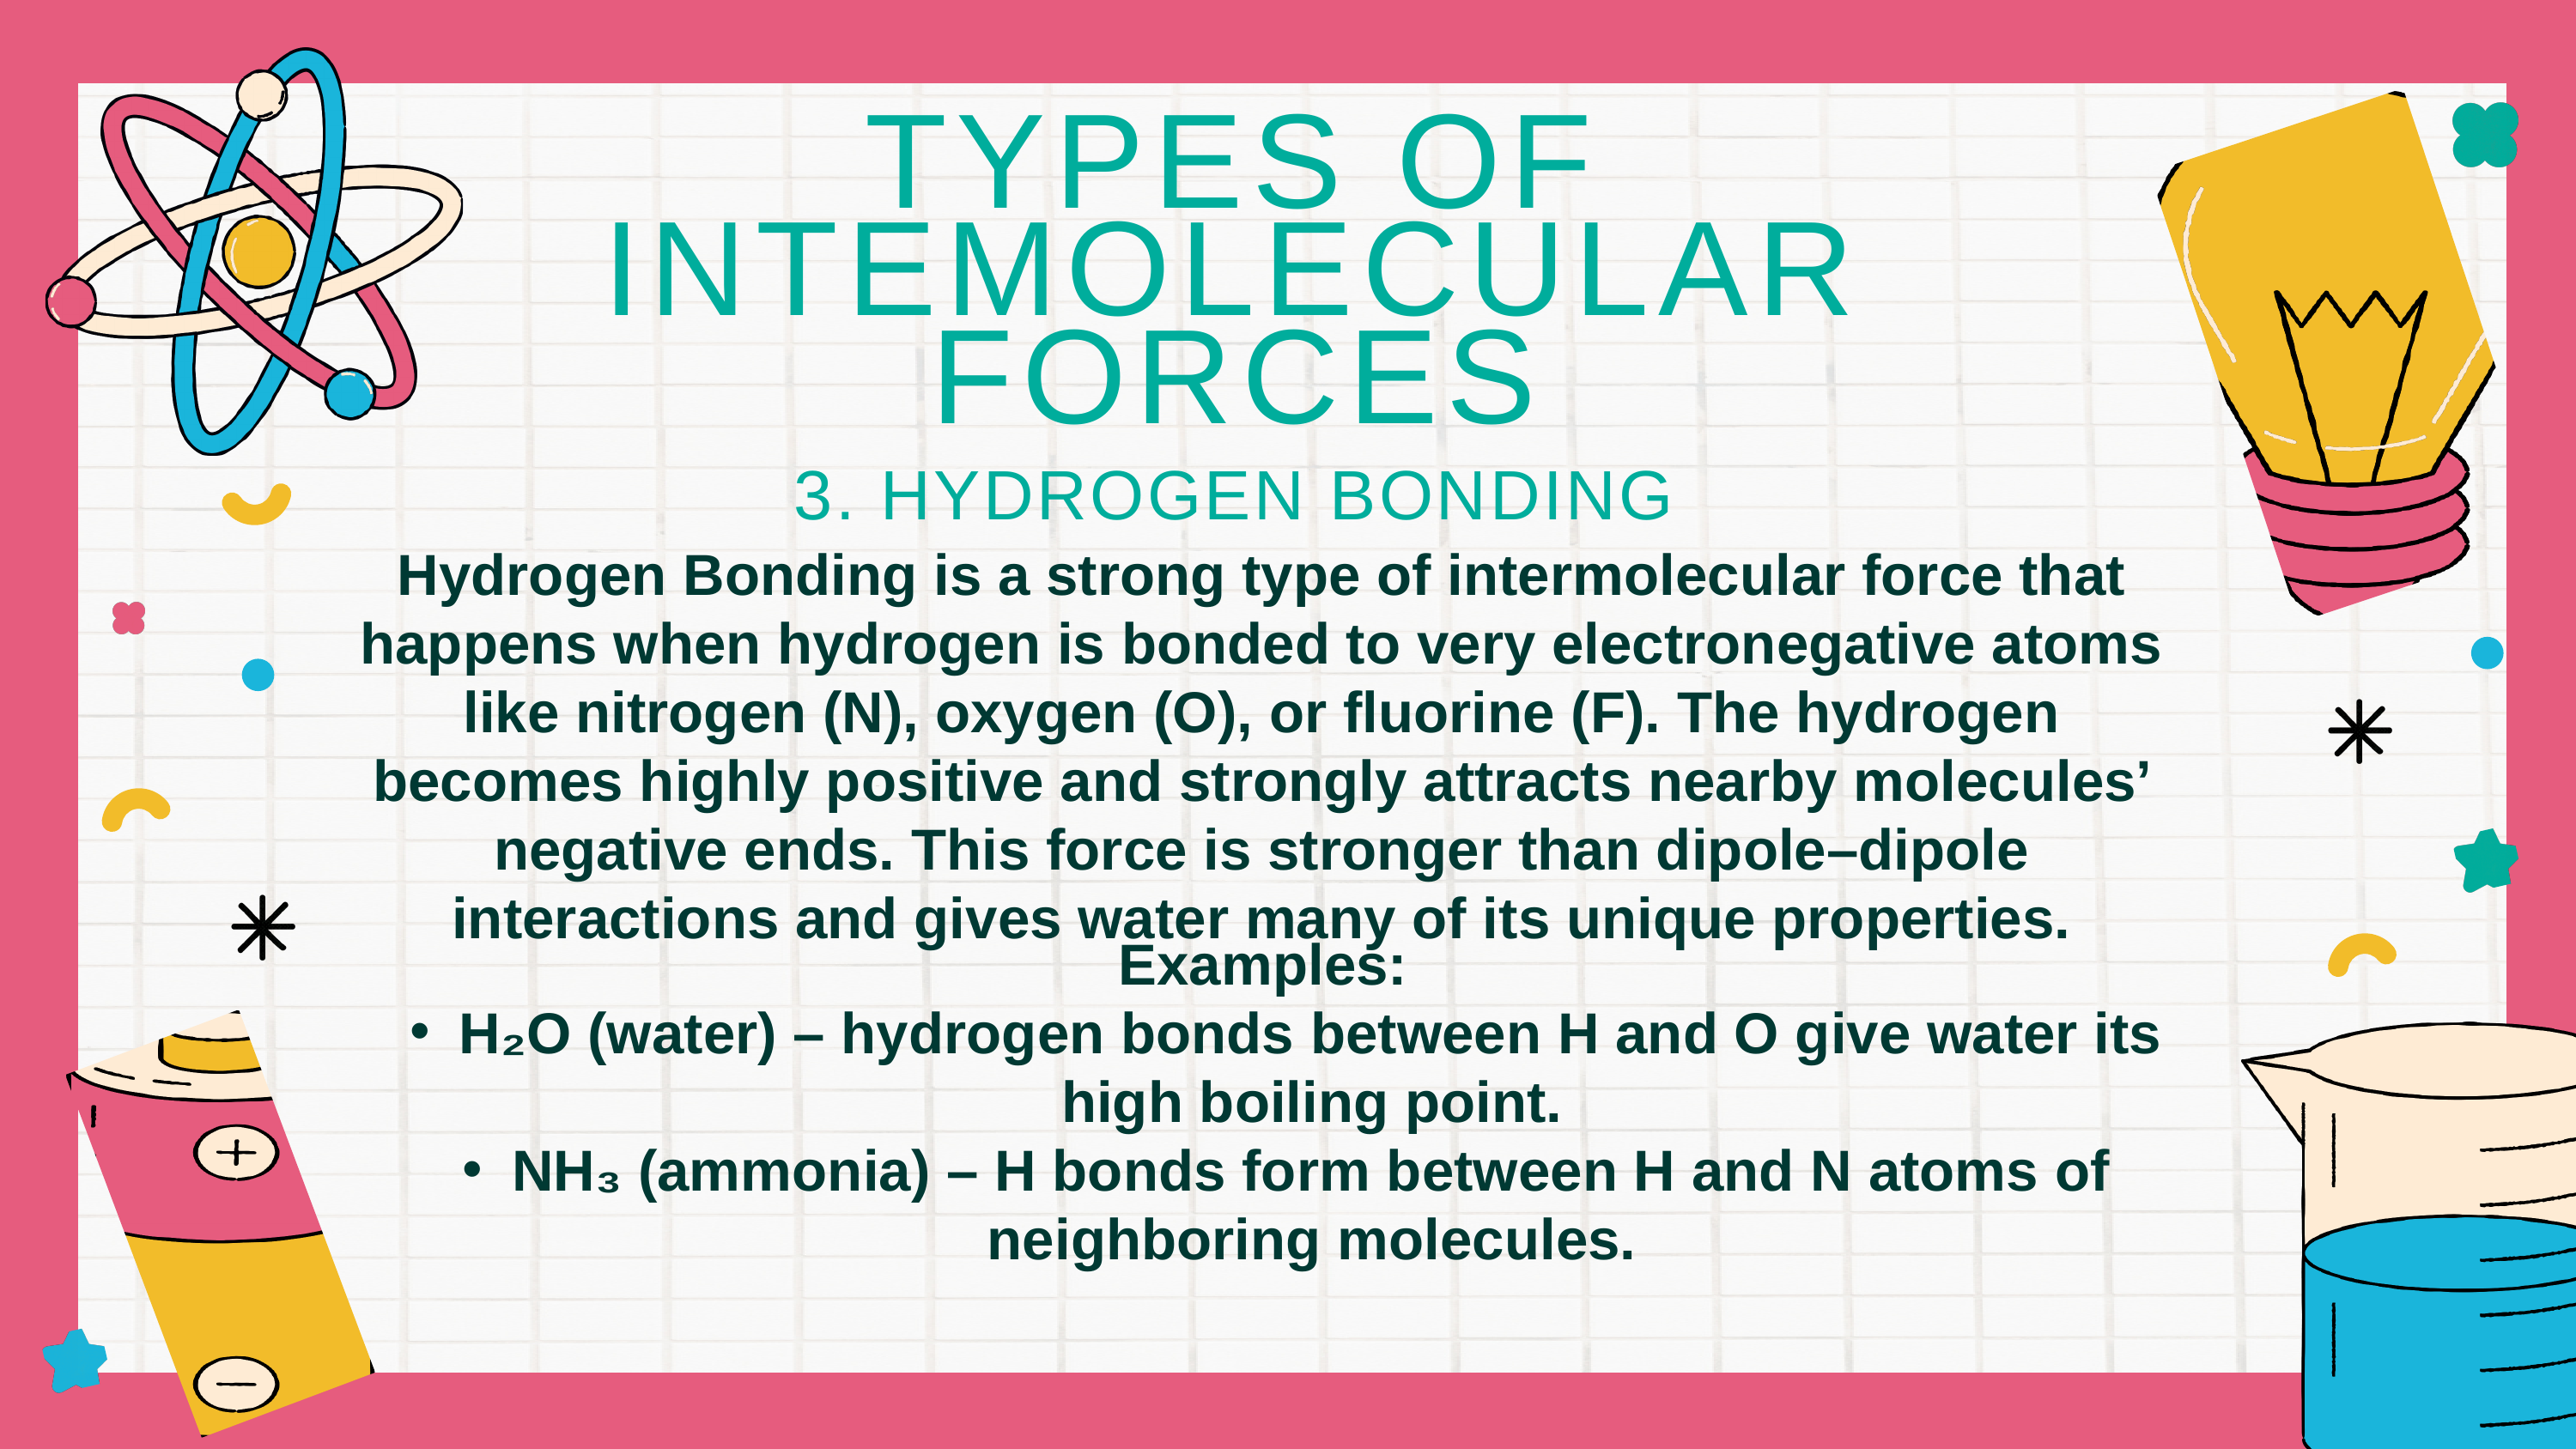

TYPES OF INTEMOLECULAR FORCES
3. HYDROGEN BONDING

Hydrogen Bonding is a strong type of intermolecular force that happens when hydrogen is bonded to very electronegative atoms like nitrogen (N), oxygen (O), or fluorine (F). The hydrogen becomes highly positive and strongly attracts nearby molecules’ negative ends. This force is stronger than dipole–dipole interactions and gives water many of its unique properties.

Examples:
H₂O (water) – hydrogen bonds between H and O give water its high boiling point.
NH₃ (ammonia) – H bonds form between H and N atoms of neighboring molecules.